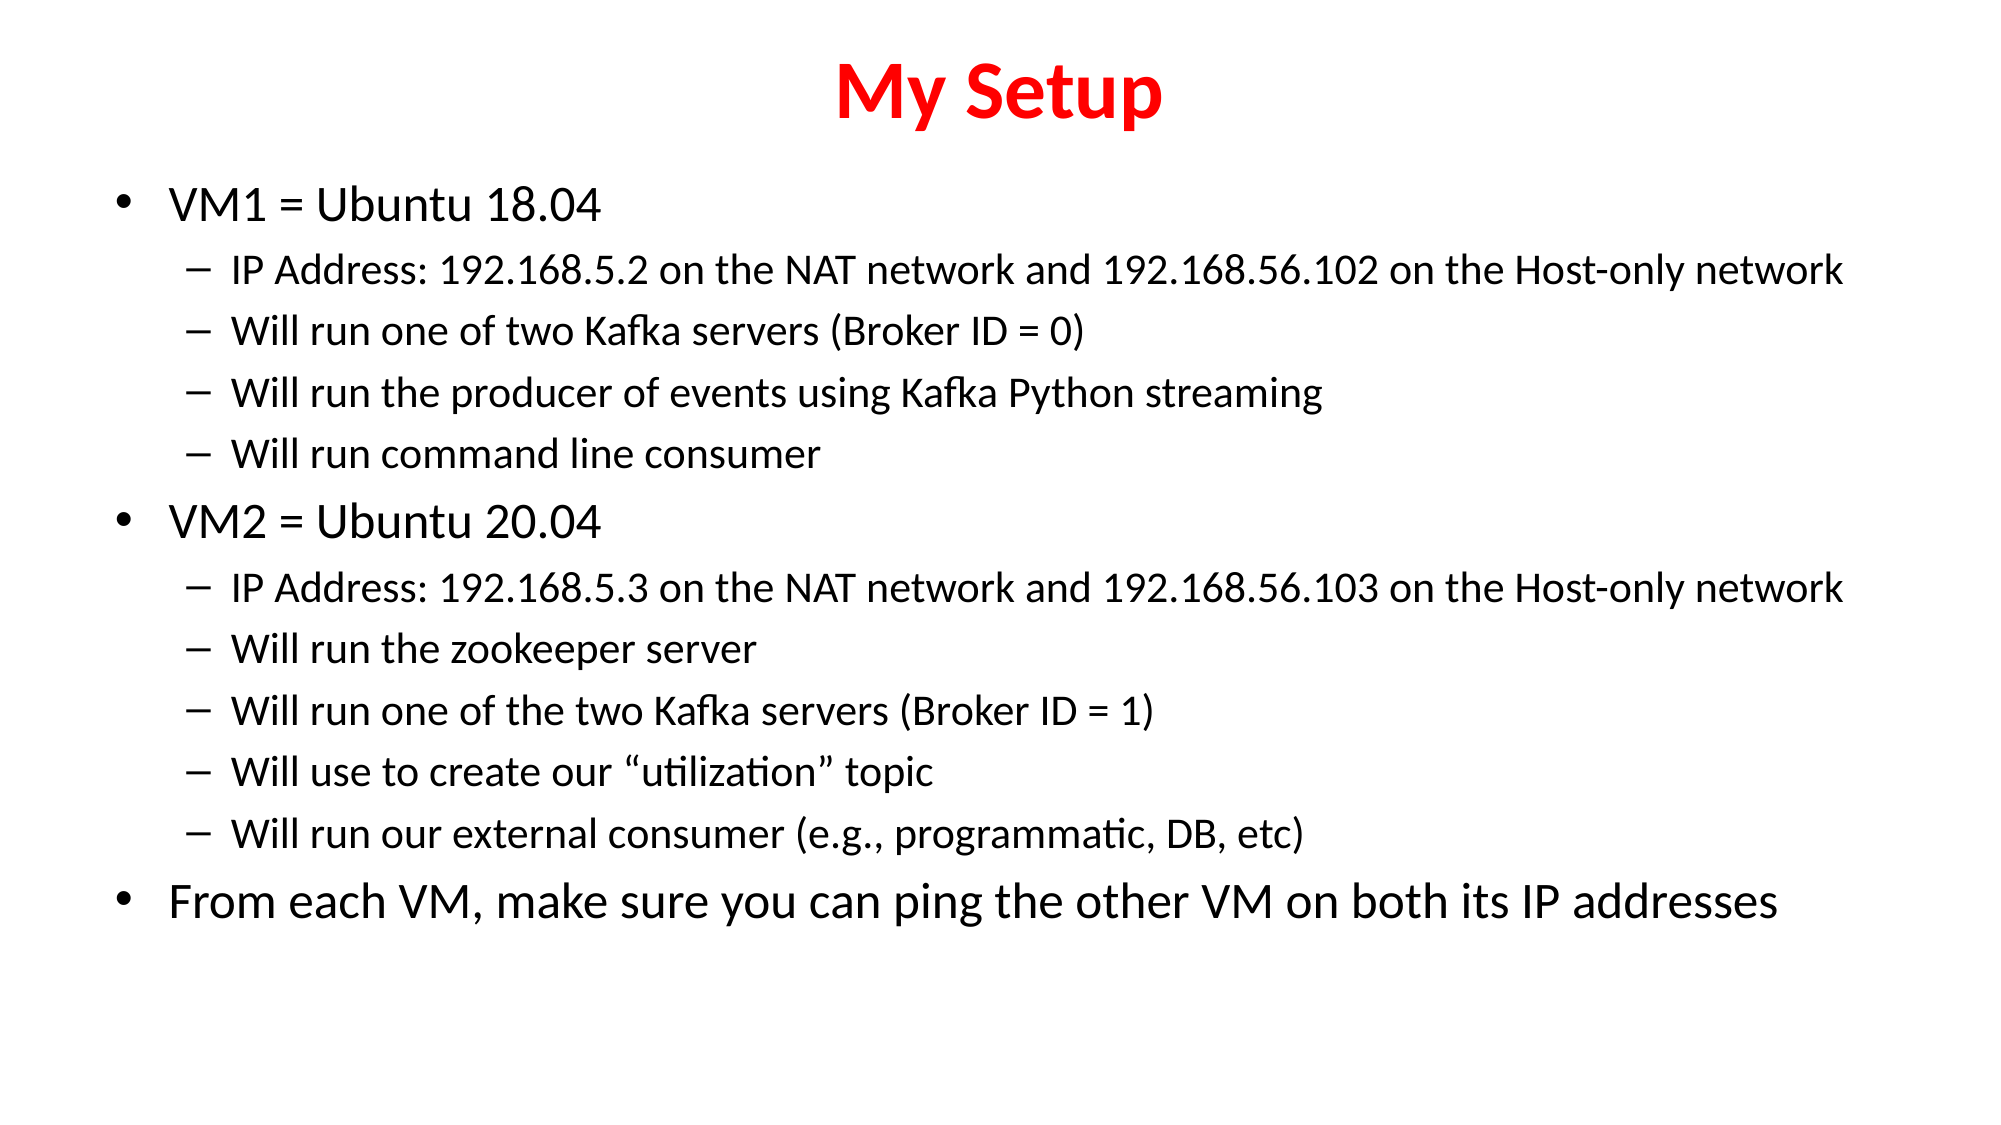

# My Setup
VM1 = Ubuntu 18.04
IP Address: 192.168.5.2 on the NAT network and 192.168.56.102 on the Host-only network
Will run one of two Kafka servers (Broker ID = 0)
Will run the producer of events using Kafka Python streaming
Will run command line consumer
VM2 = Ubuntu 20.04
IP Address: 192.168.5.3 on the NAT network and 192.168.56.103 on the Host-only network
Will run the zookeeper server
Will run one of the two Kafka servers (Broker ID = 1)
Will use to create our “utilization” topic
Will run our external consumer (e.g., programmatic, DB, etc)
From each VM, make sure you can ping the other VM on both its IP addresses